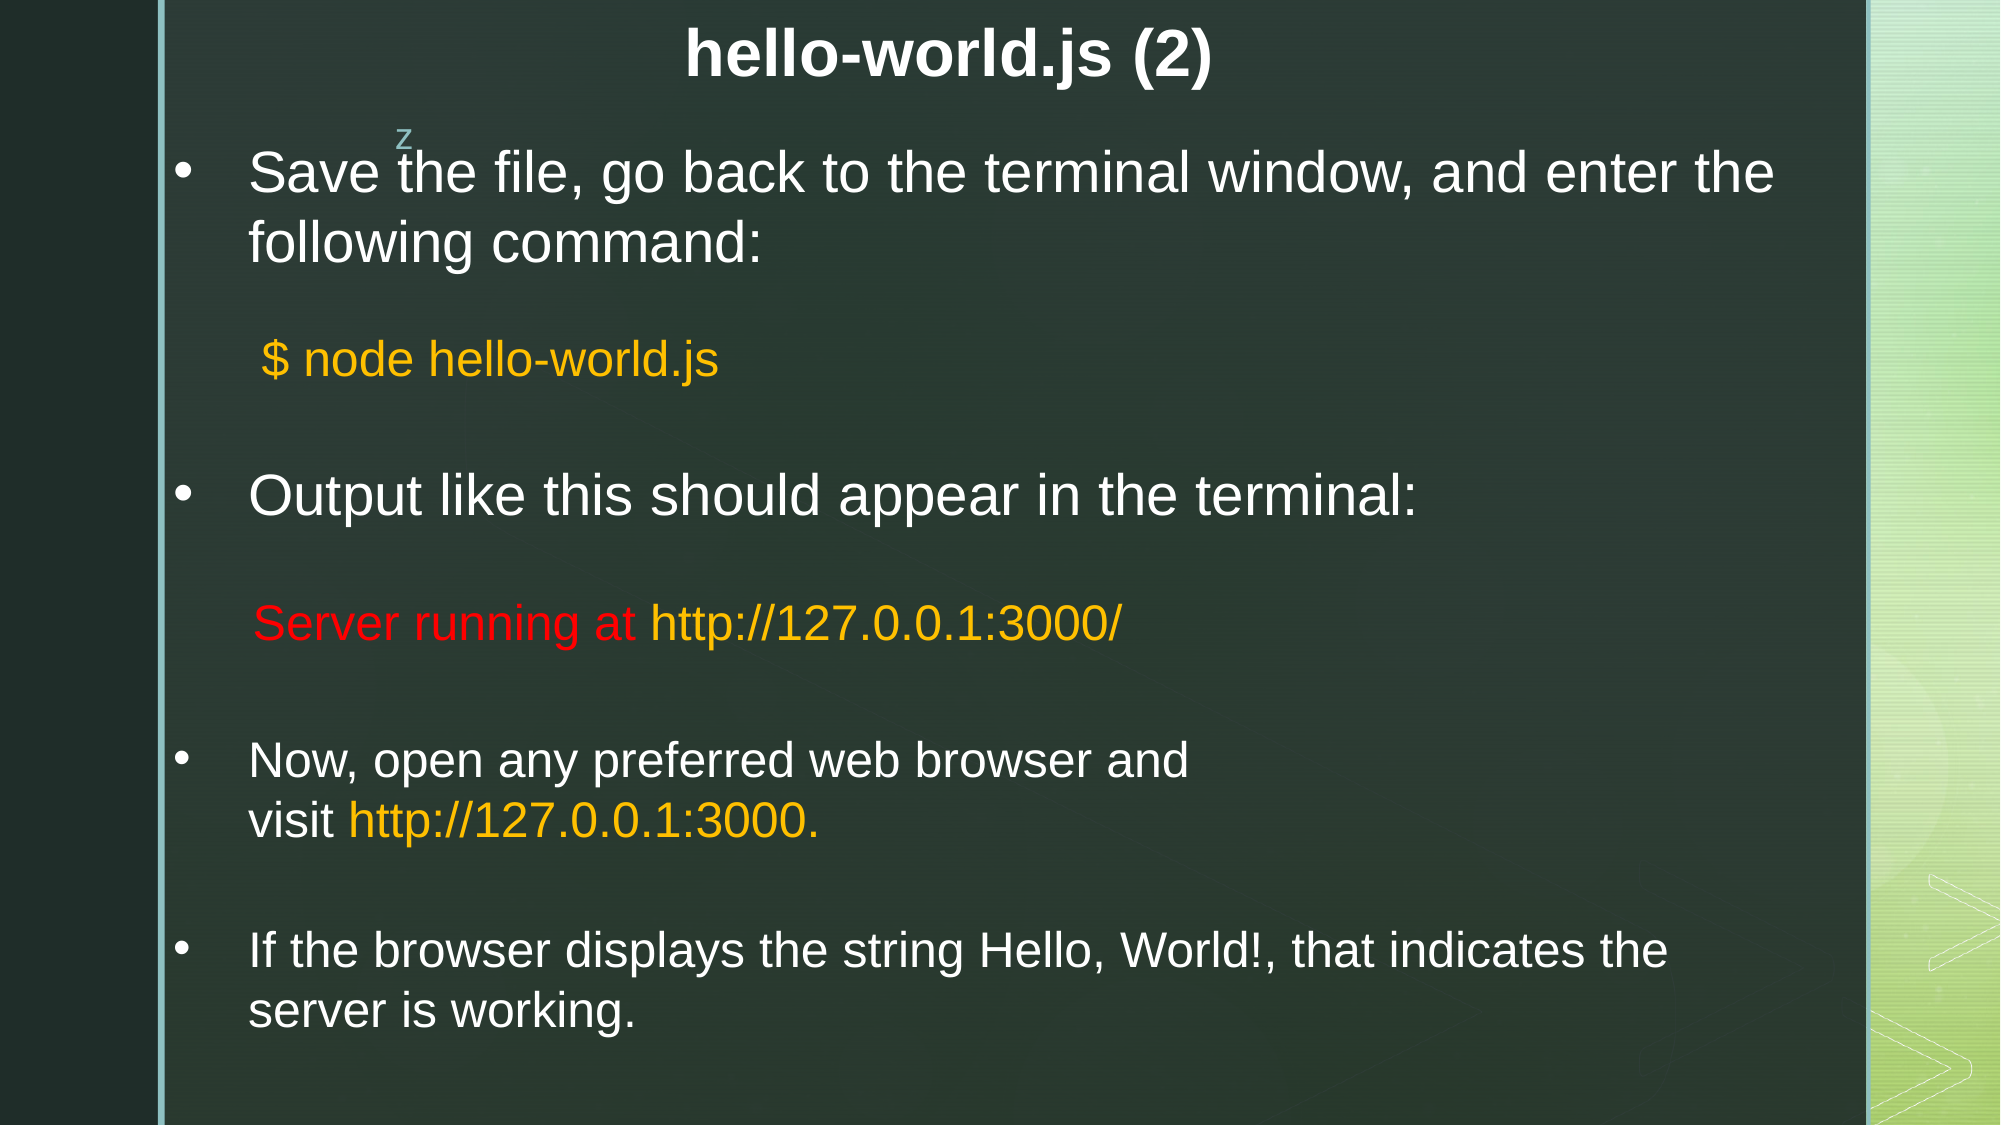

# hello-world.js (2)

Save the file, go back to the terminal window, and enter the following command:

$ node hello-world.js
Output like this should appear in the terminal:

Server running at http://127.0.0.1:3000/
Now, open any preferred web browser and visit http://127.0.0.1:3000.

If the browser displays the string Hello, World!, that indicates the server is working.